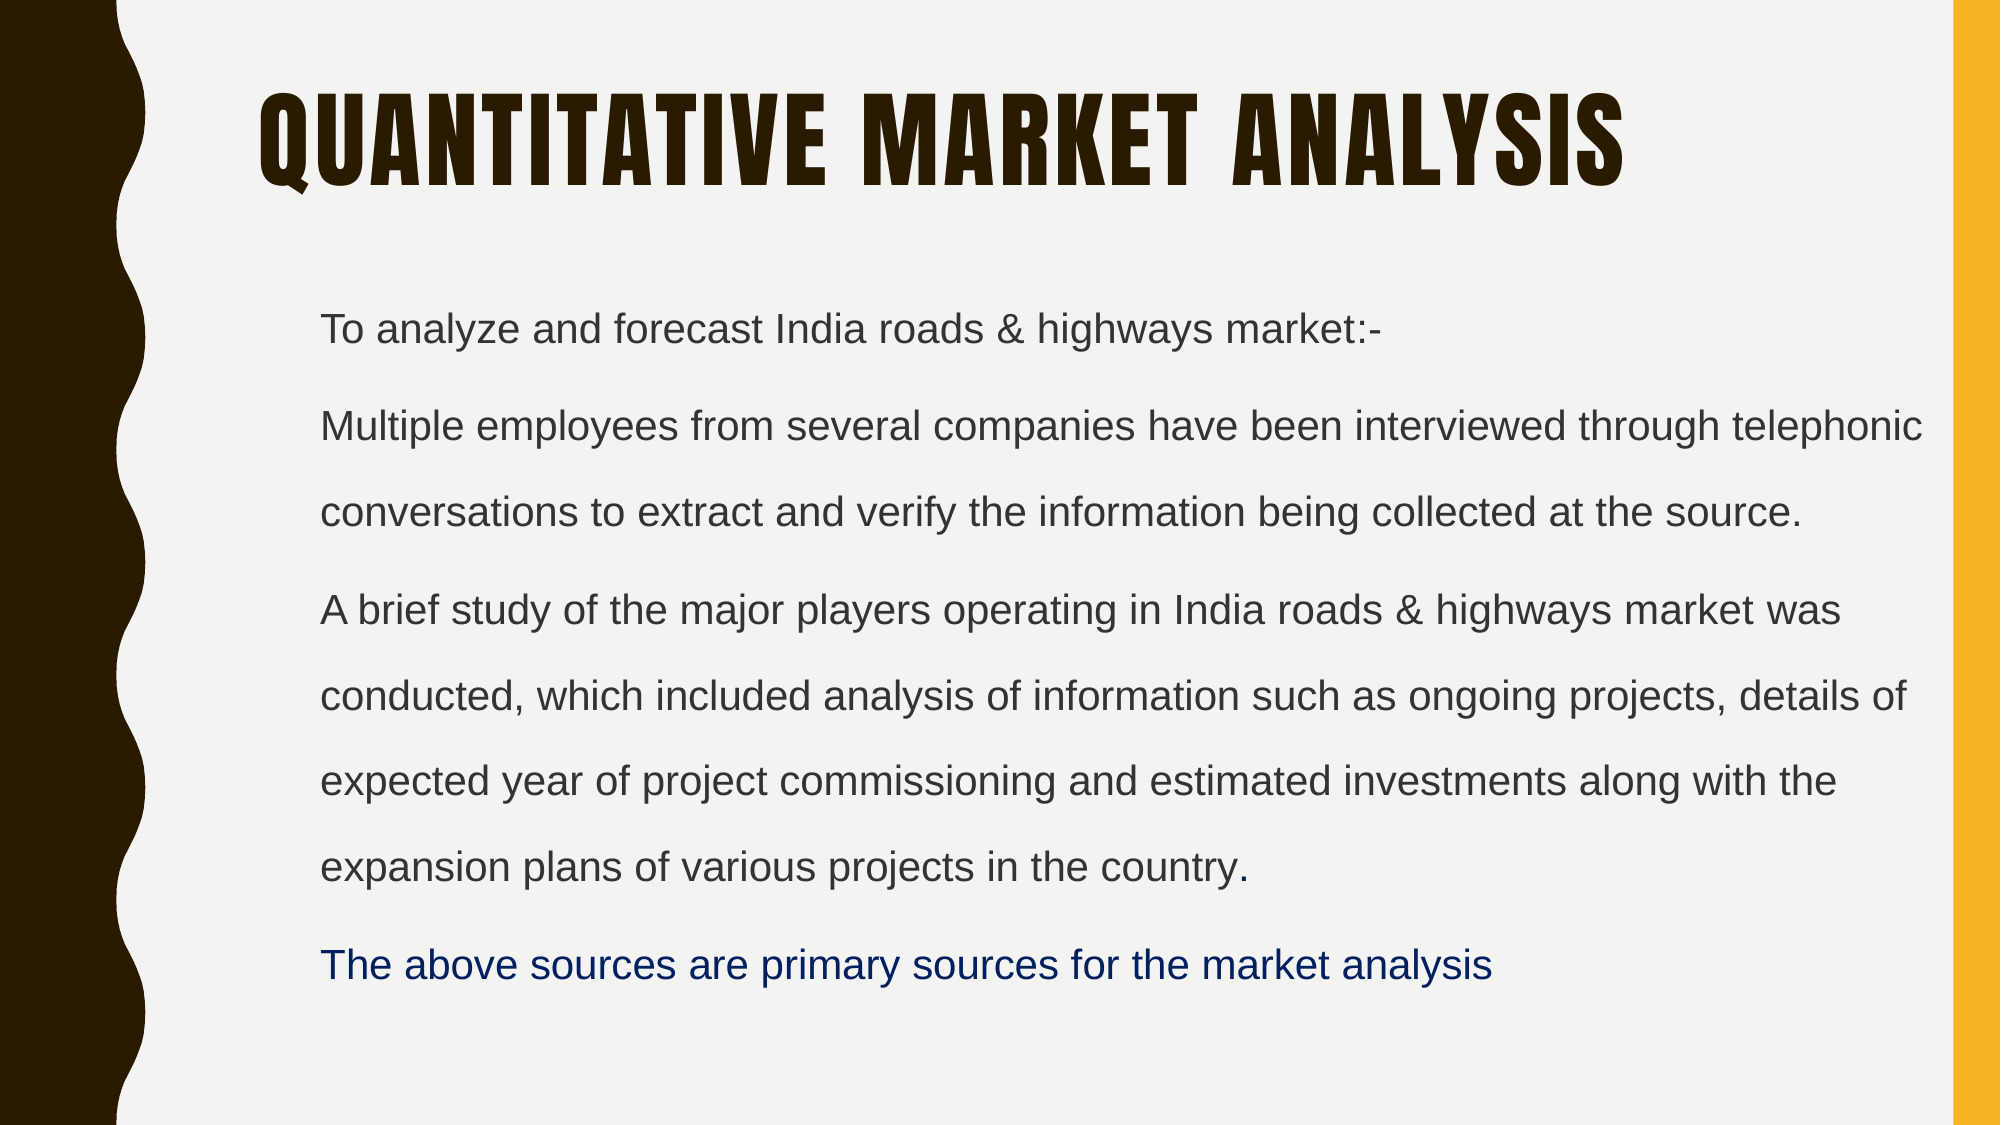

# Quantitative Market Analysis
To analyze and forecast India roads & highways market:-
Multiple employees from several companies have been interviewed through telephonic conversations to extract and verify the information being collected at the source.
A brief study of the major players operating in India roads & highways market was conducted, which included analysis of information such as ongoing projects, details of expected year of project commissioning and estimated investments along with the expansion plans of various projects in the country.
The above sources are primary sources for the market analysis